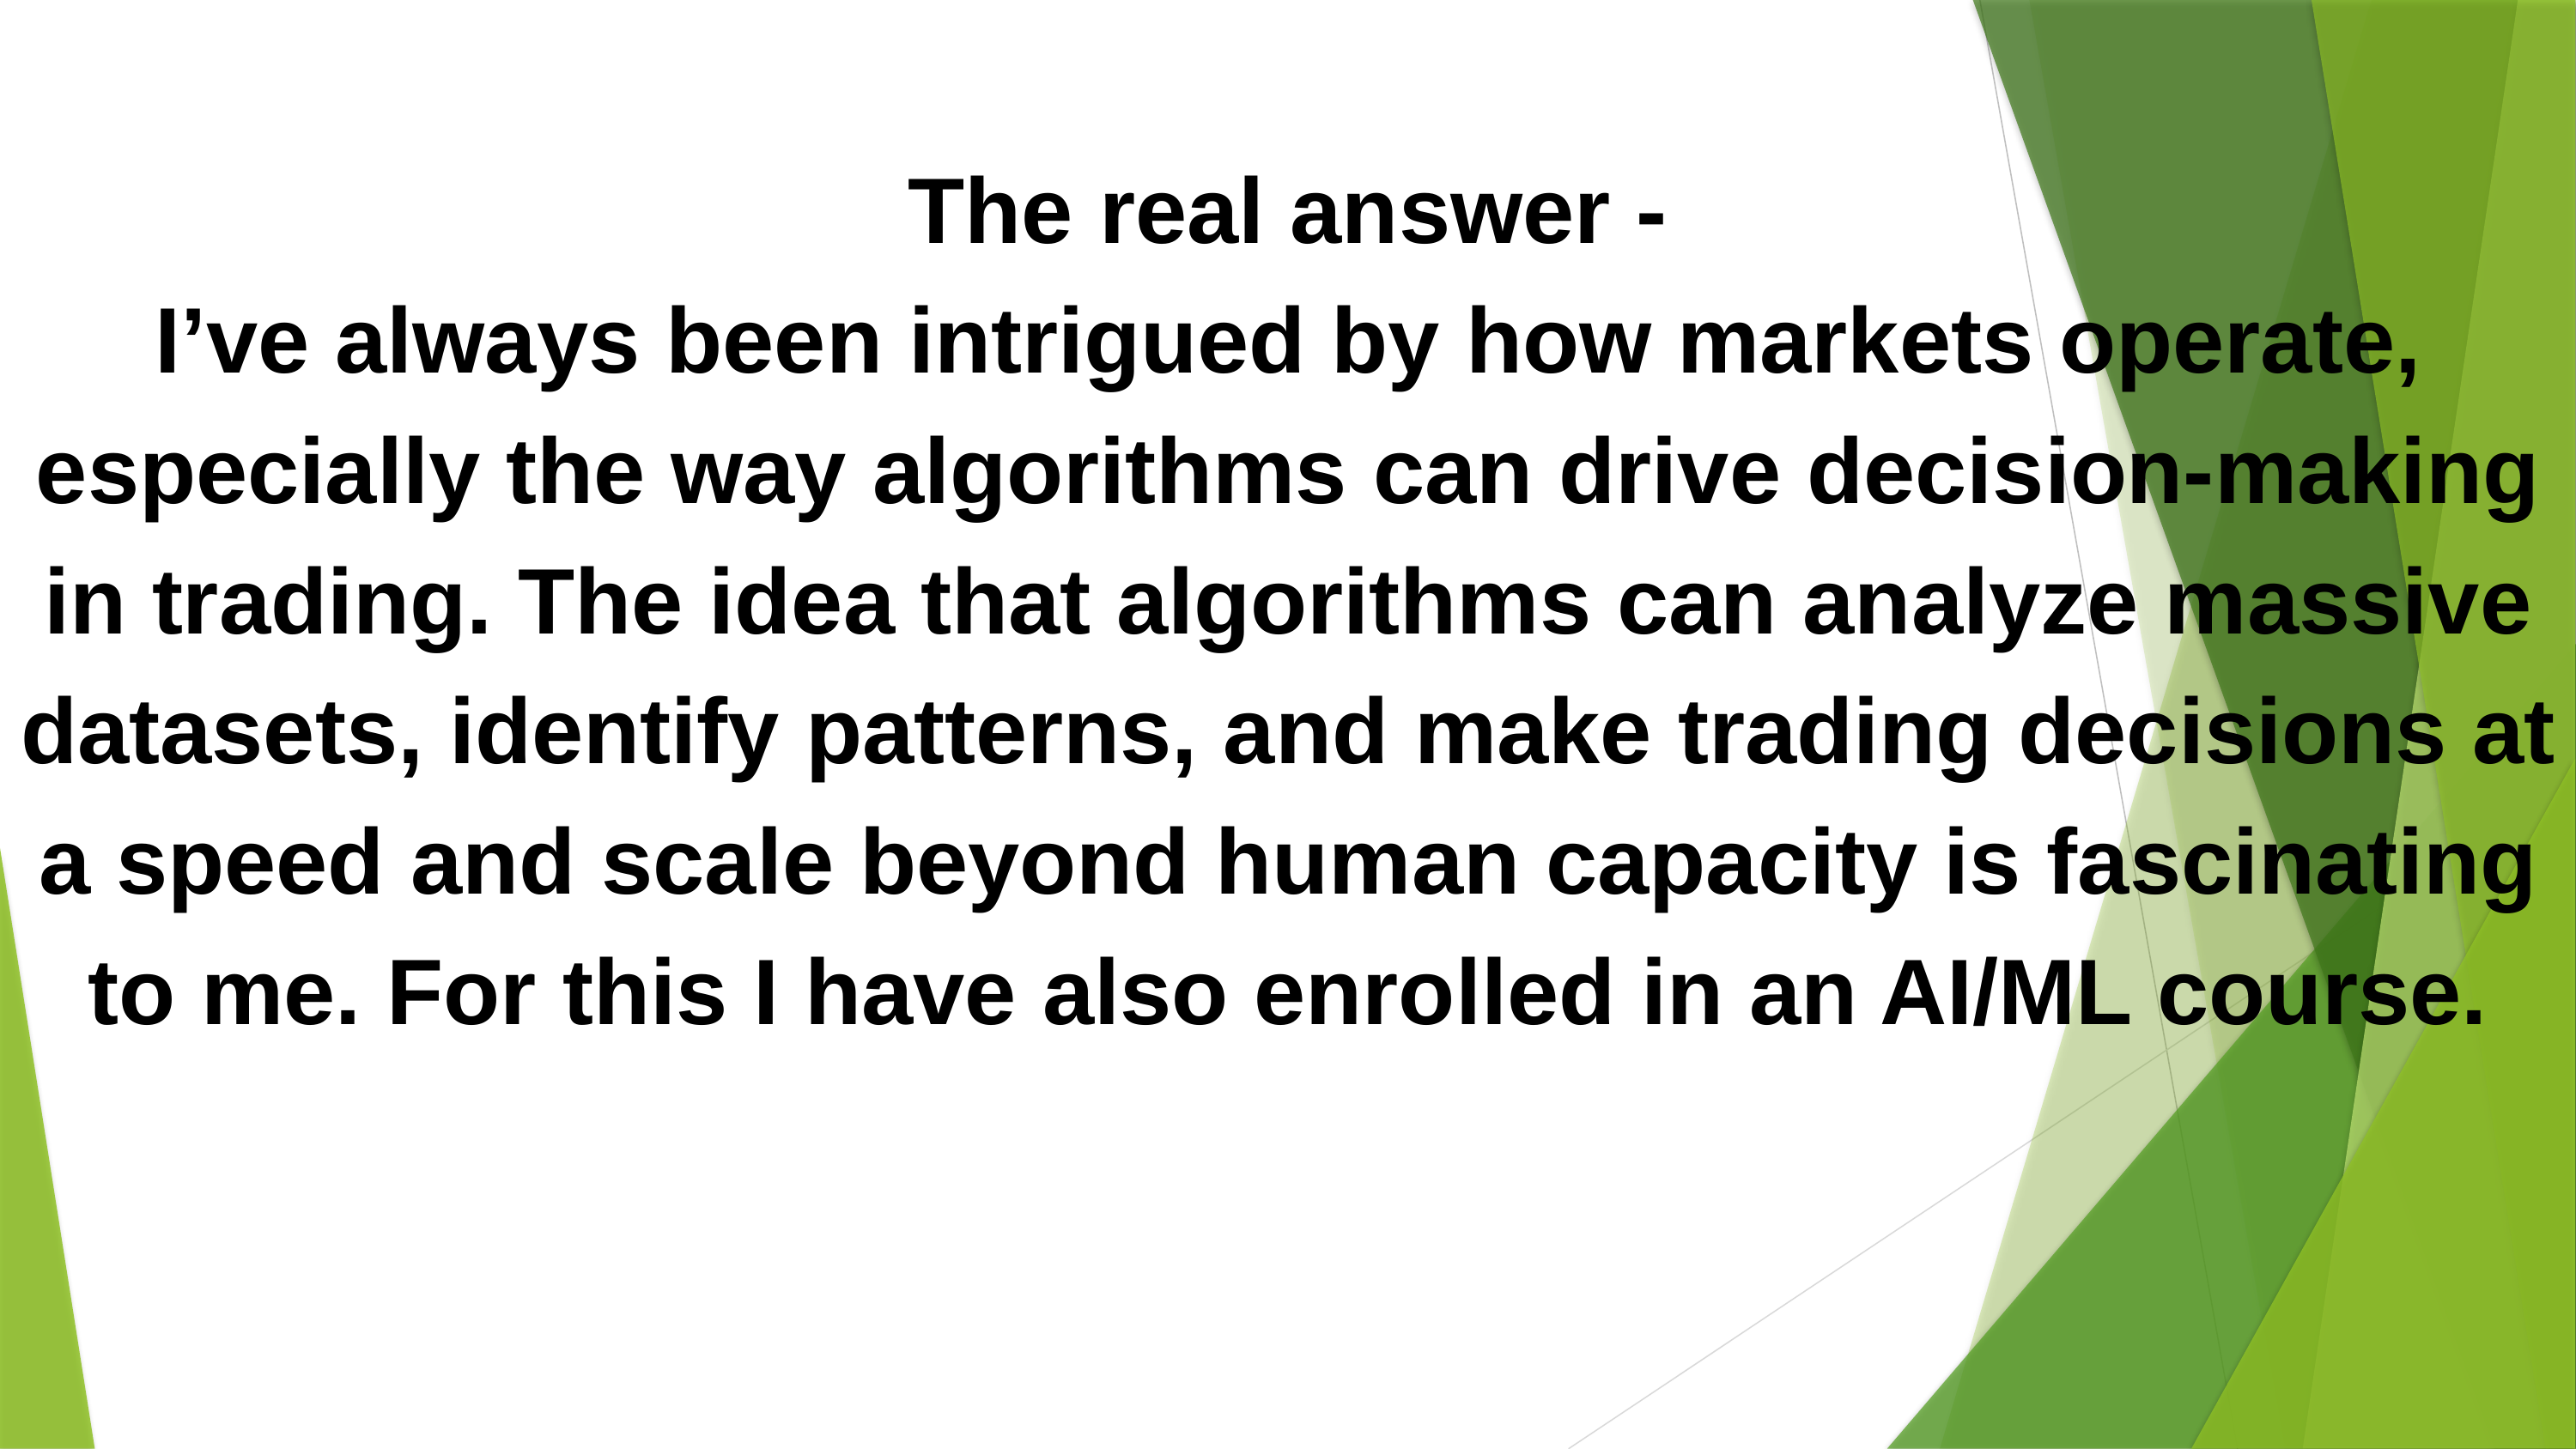

The real answer -
I’ve always been intrigued by how markets operate, especially the way algorithms can drive decision-making in trading. The idea that algorithms can analyze massive datasets, identify patterns, and make trading decisions at a speed and scale beyond human capacity is fascinating to me. For this I have also enrolled in an AI/ML course.